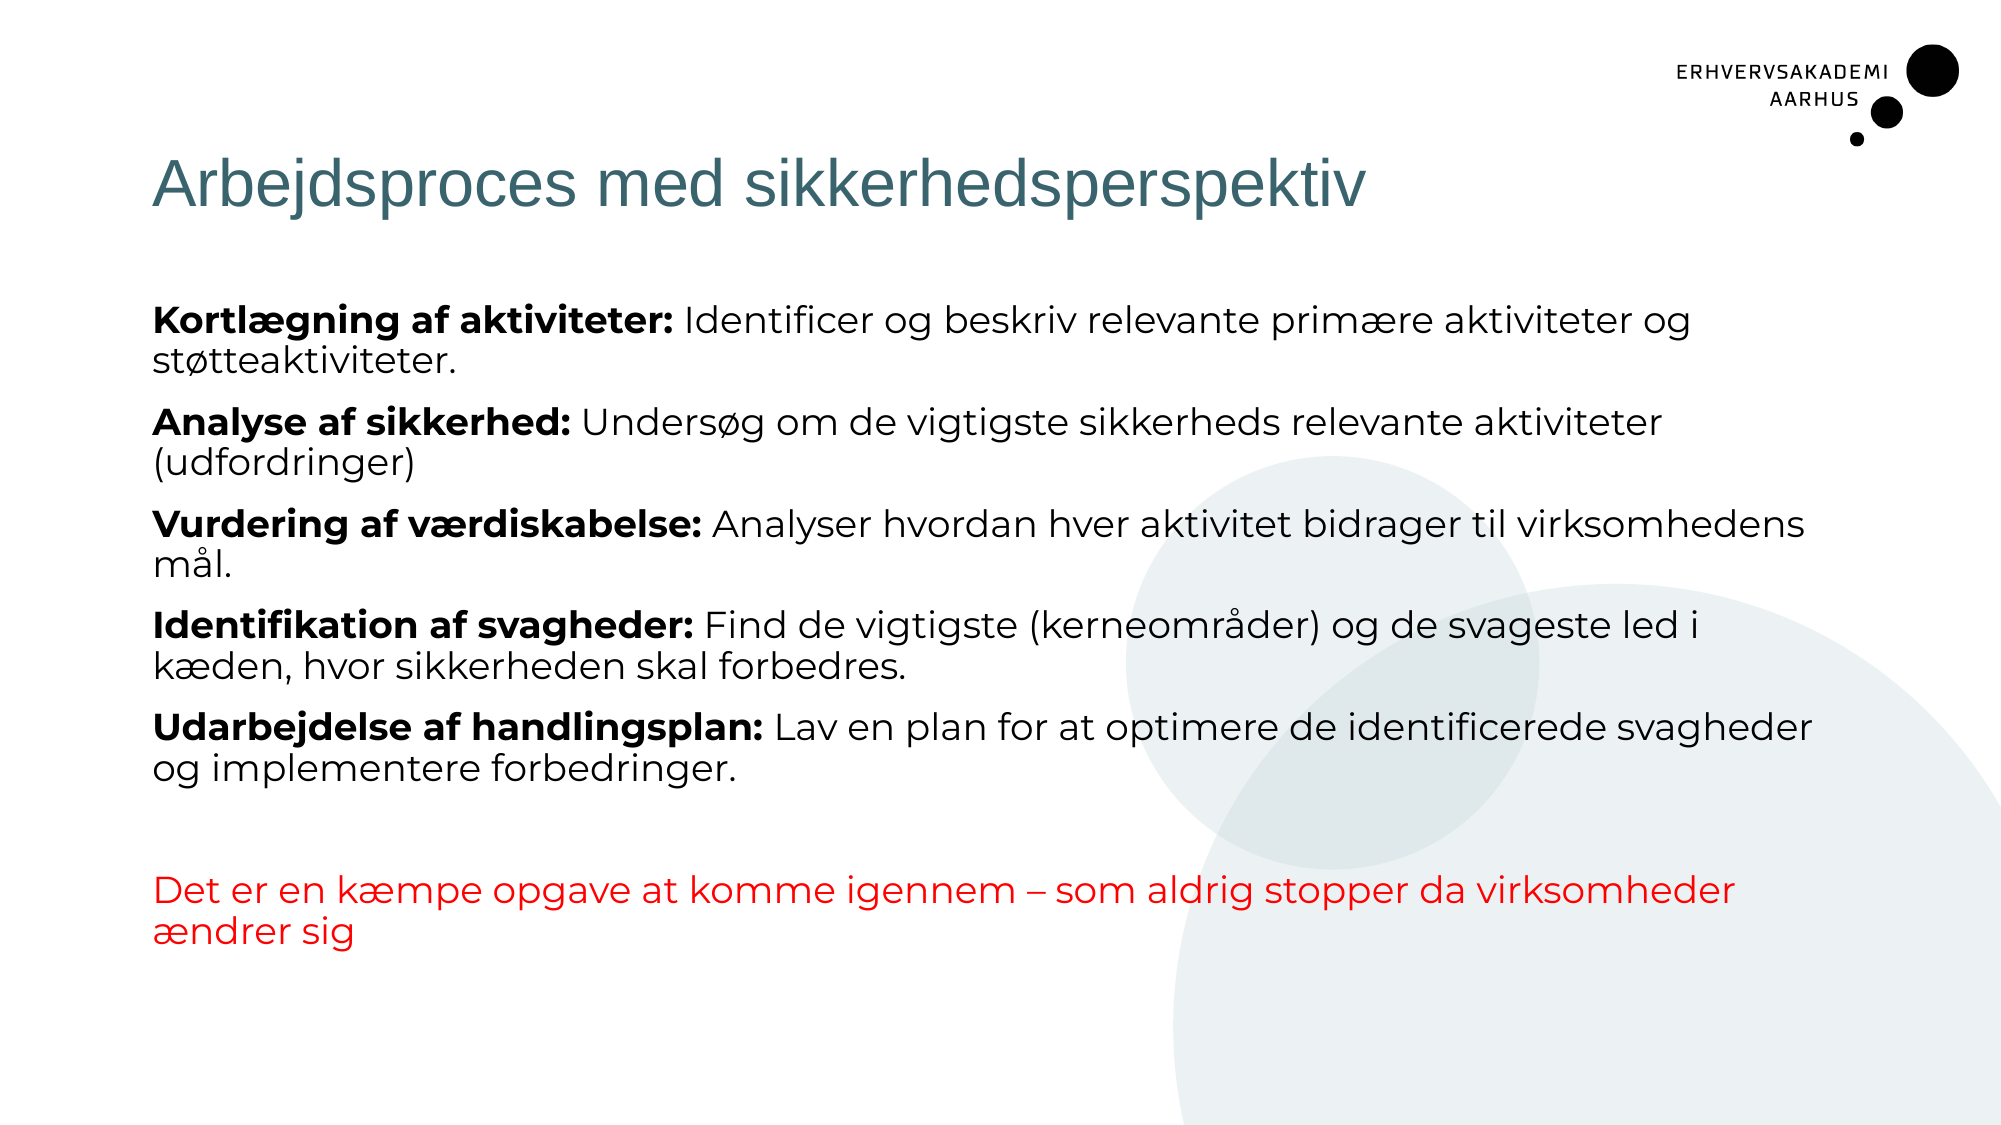

# Arbejdsproces med sikkerhedsperspektiv
Kortlægning af aktiviteter: Identificer og beskriv relevante primære aktiviteter og støtteaktiviteter.
Analyse af sikkerhed: Undersøg om de vigtigste sikkerheds relevante aktiviteter (udfordringer)
Vurdering af værdiskabelse: Analyser hvordan hver aktivitet bidrager til virksomhedens mål.
Identifikation af svagheder: Find de vigtigste (kerneområder) og de svageste led i kæden, hvor sikkerheden skal forbedres.
Udarbejdelse af handlingsplan: Lav en plan for at optimere de identificerede svagheder og implementere forbedringer.

Det er en kæmpe opgave at komme igennem – som aldrig stopper da virksomheder ændrer sig